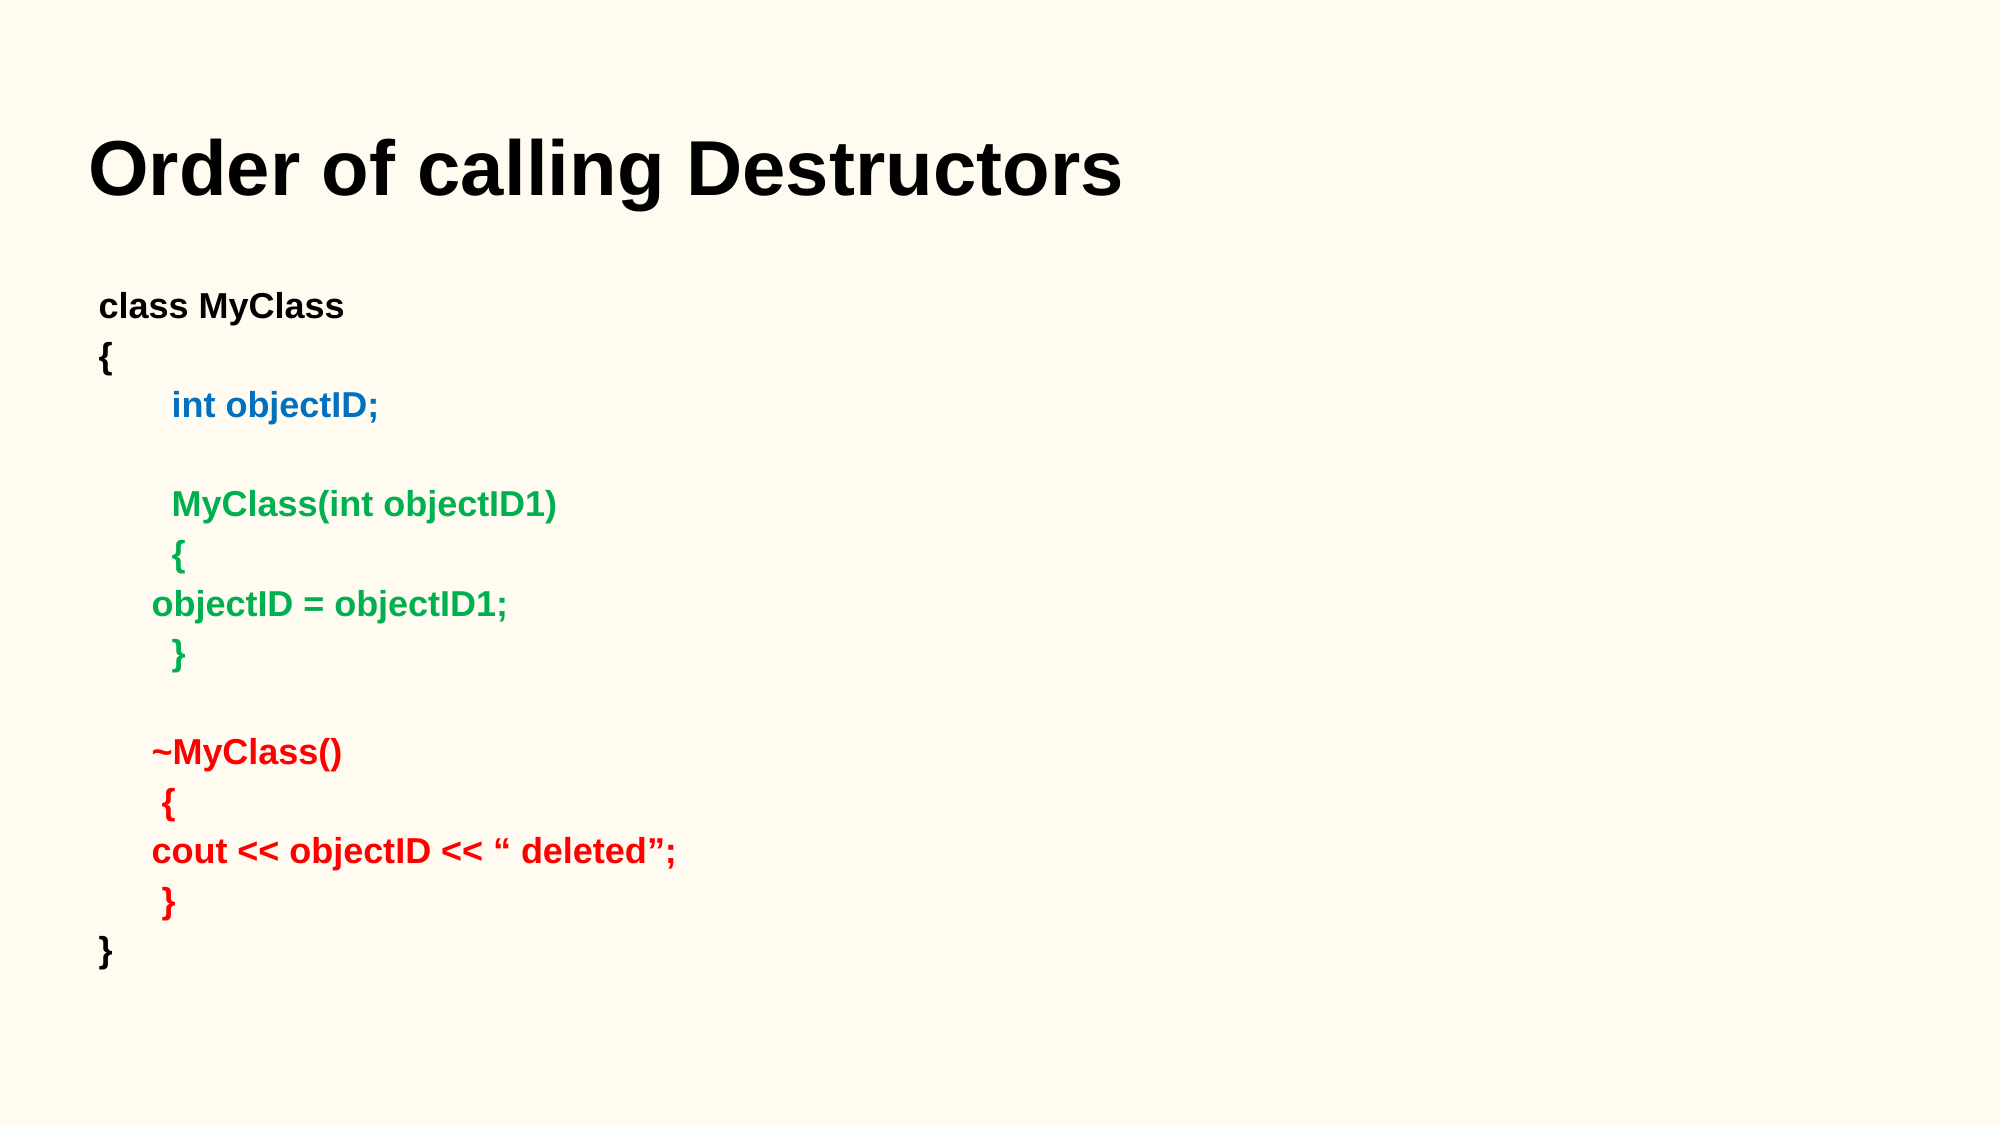

# Order of calling Destructors
class MyClass
{
  int objectID;
  MyClass(int objectID1)
  {
	objectID = objectID1;
  }
~MyClass()
 {
	cout << objectID << “ deleted”;
 }
}